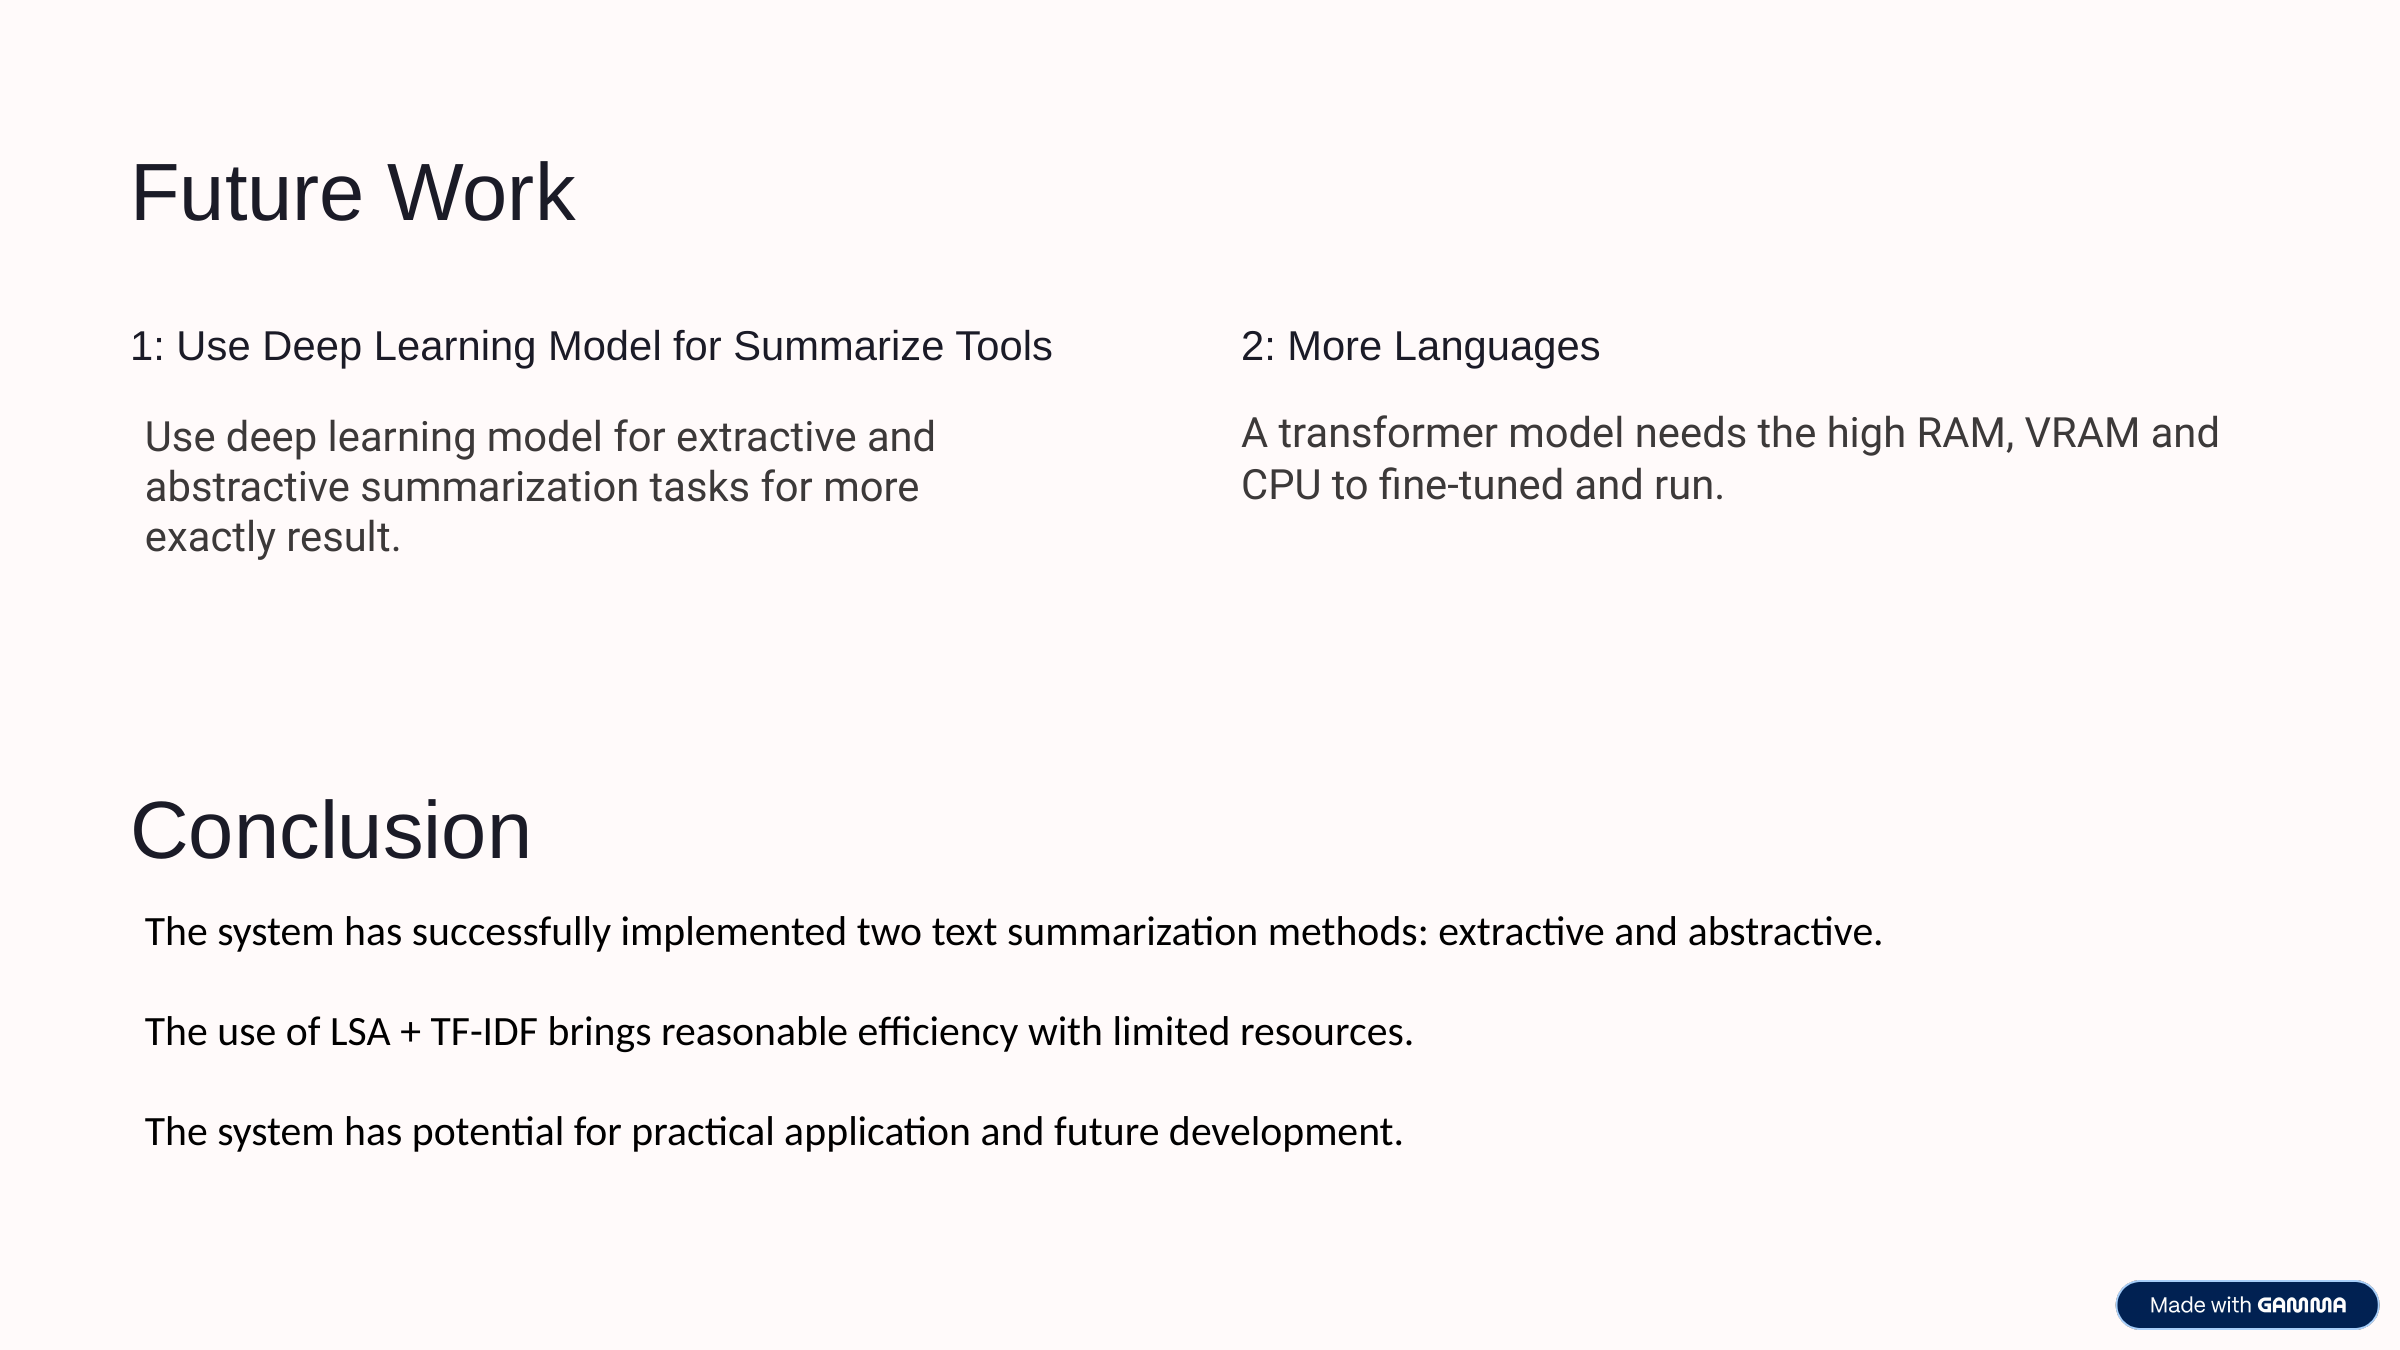

Future Work
1: Use Deep Learning Model for Summarize Tools
2: More Languages
Use deep learning model for extractive and abstractive summarization tasks for more exactly result.

A transformer model needs the high RAM, VRAM and CPU to fine-tuned and run.
Conclusion
The system has successfully implemented two text summarization methods: extractive and abstractive.

The use of LSA + TF-IDF brings reasonable efficiency with limited resources.

The system has potential for practical application and future development.